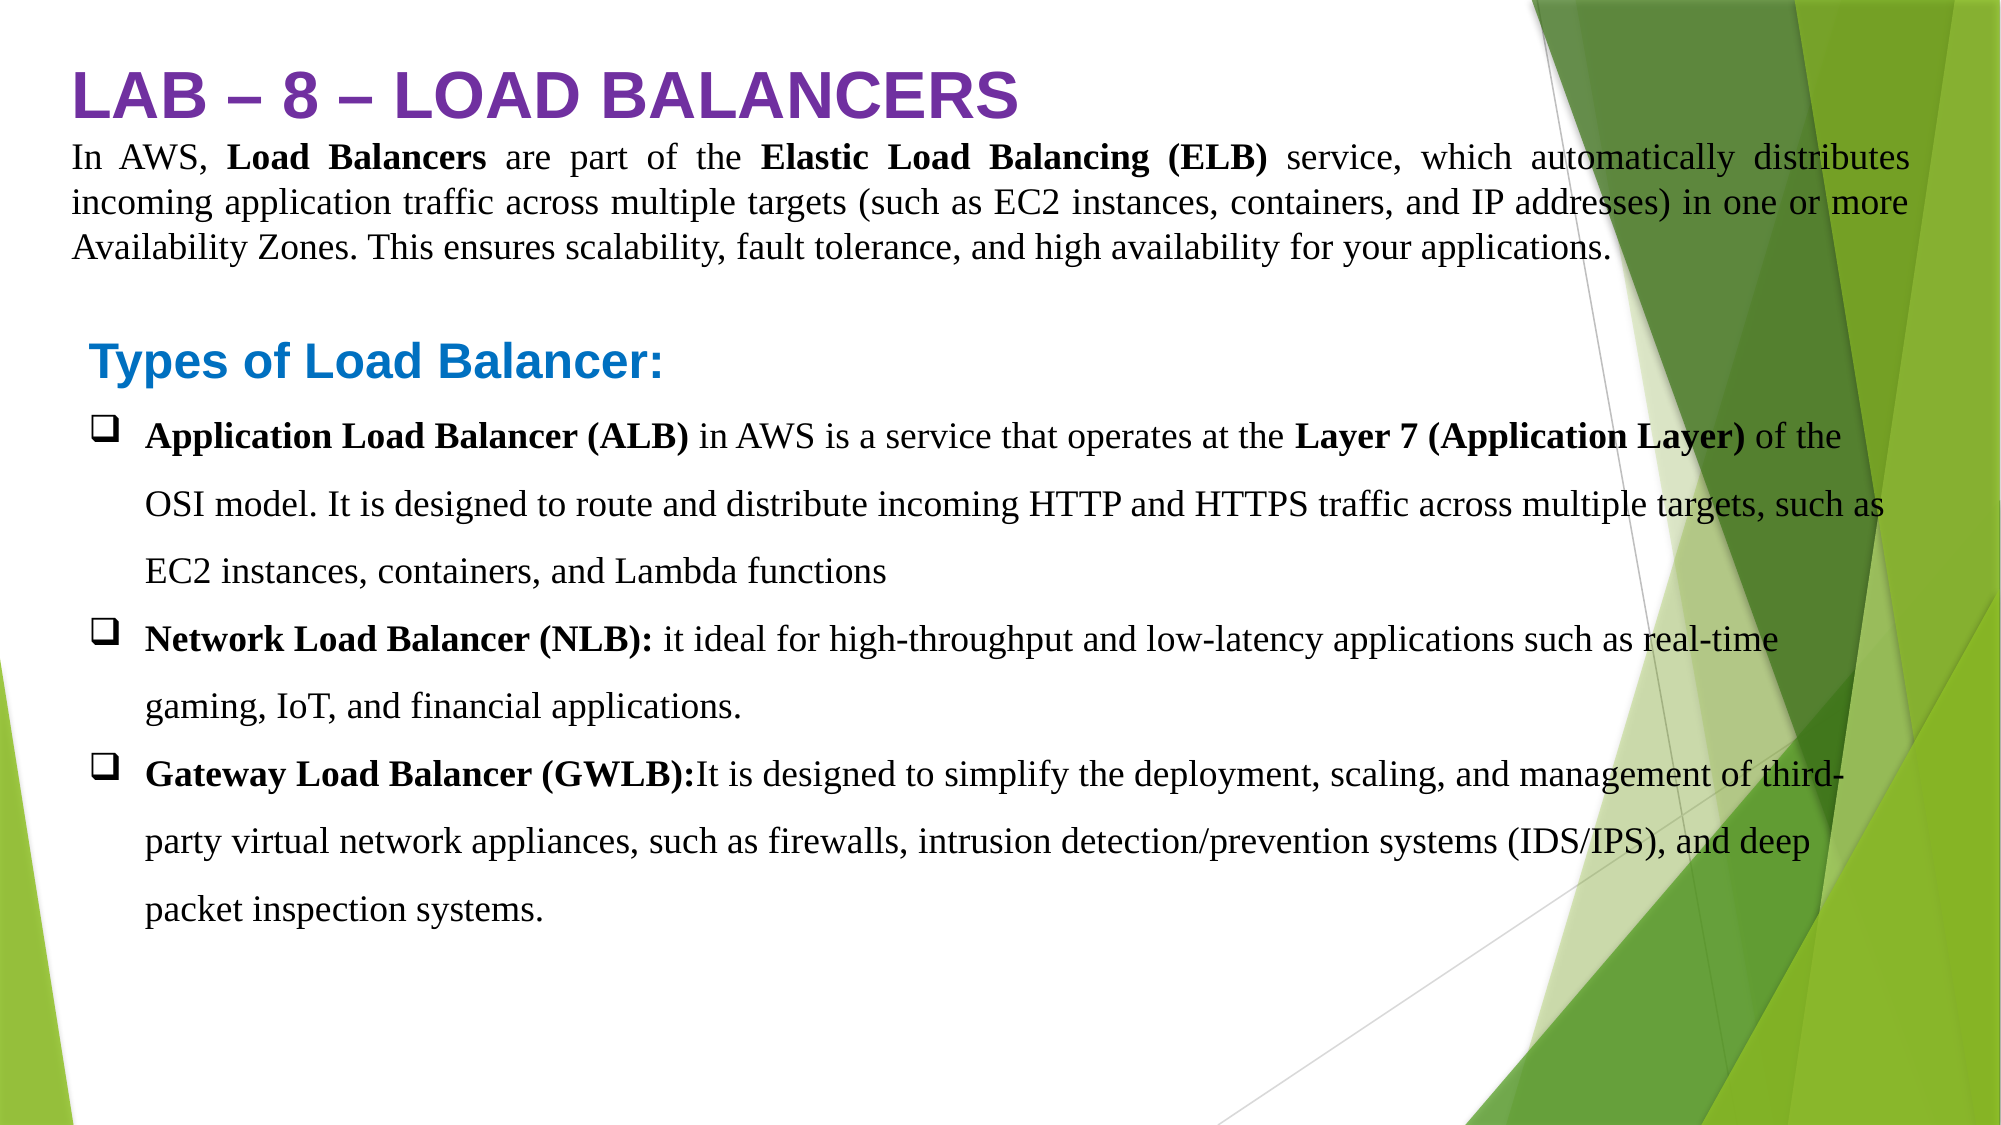

LAB – 8 – LOAD BALANCERS
In AWS, Load Balancers are part of the Elastic Load Balancing (ELB) service, which automatically distributes incoming application traffic across multiple targets (such as EC2 instances, containers, and IP addresses) in one or more Availability Zones. This ensures scalability, fault tolerance, and high availability for your applications.
Types of Load Balancer:
Application Load Balancer (ALB) in AWS is a service that operates at the Layer 7 (Application Layer) of the OSI model. It is designed to route and distribute incoming HTTP and HTTPS traffic across multiple targets, such as EC2 instances, containers, and Lambda functions
Network Load Balancer (NLB): it ideal for high-throughput and low-latency applications such as real-time gaming, IoT, and financial applications.
Gateway Load Balancer (GWLB):It is designed to simplify the deployment, scaling, and management of third-party virtual network appliances, such as firewalls, intrusion detection/prevention systems (IDS/IPS), and deep packet inspection systems.